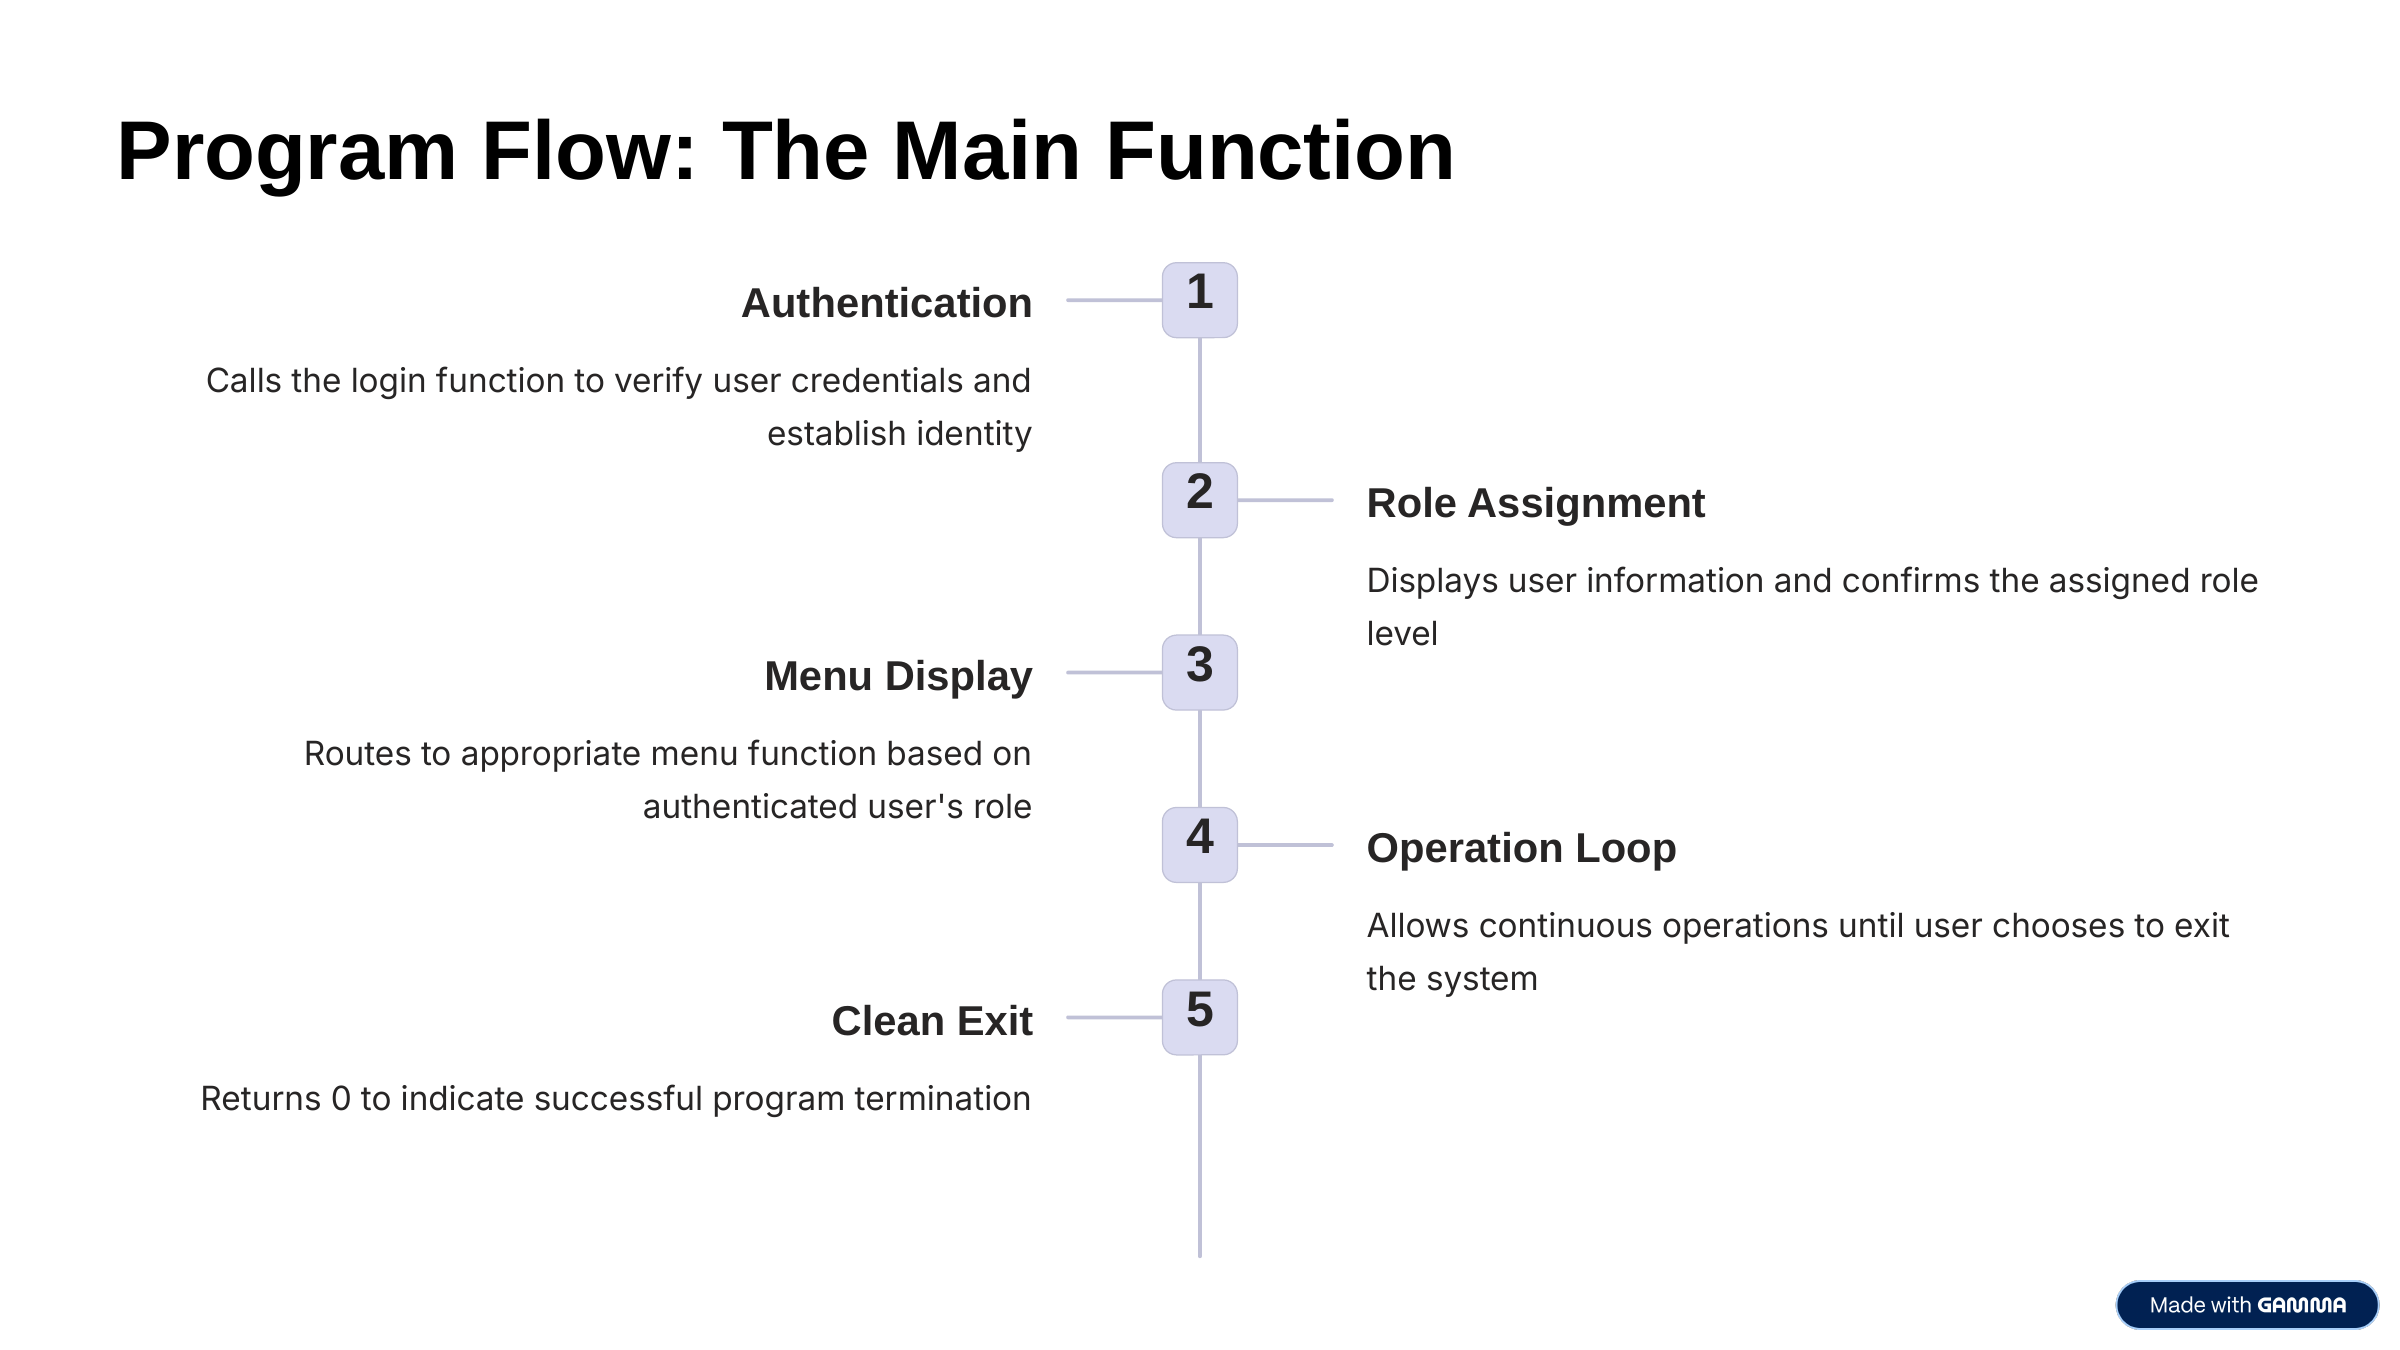

Program Flow: The Main Function

1
Authentication

Calls the login function to verify user credentials and establish identity

2
Role Assignment

Displays user information and confirms the assigned role level

3
Menu Display

Routes to appropriate menu function based on authenticated user's role

4
Operation Loop

Allows continuous operations until user chooses to exit the system

5
Clean Exit

Returns 0 to indicate successful program termination